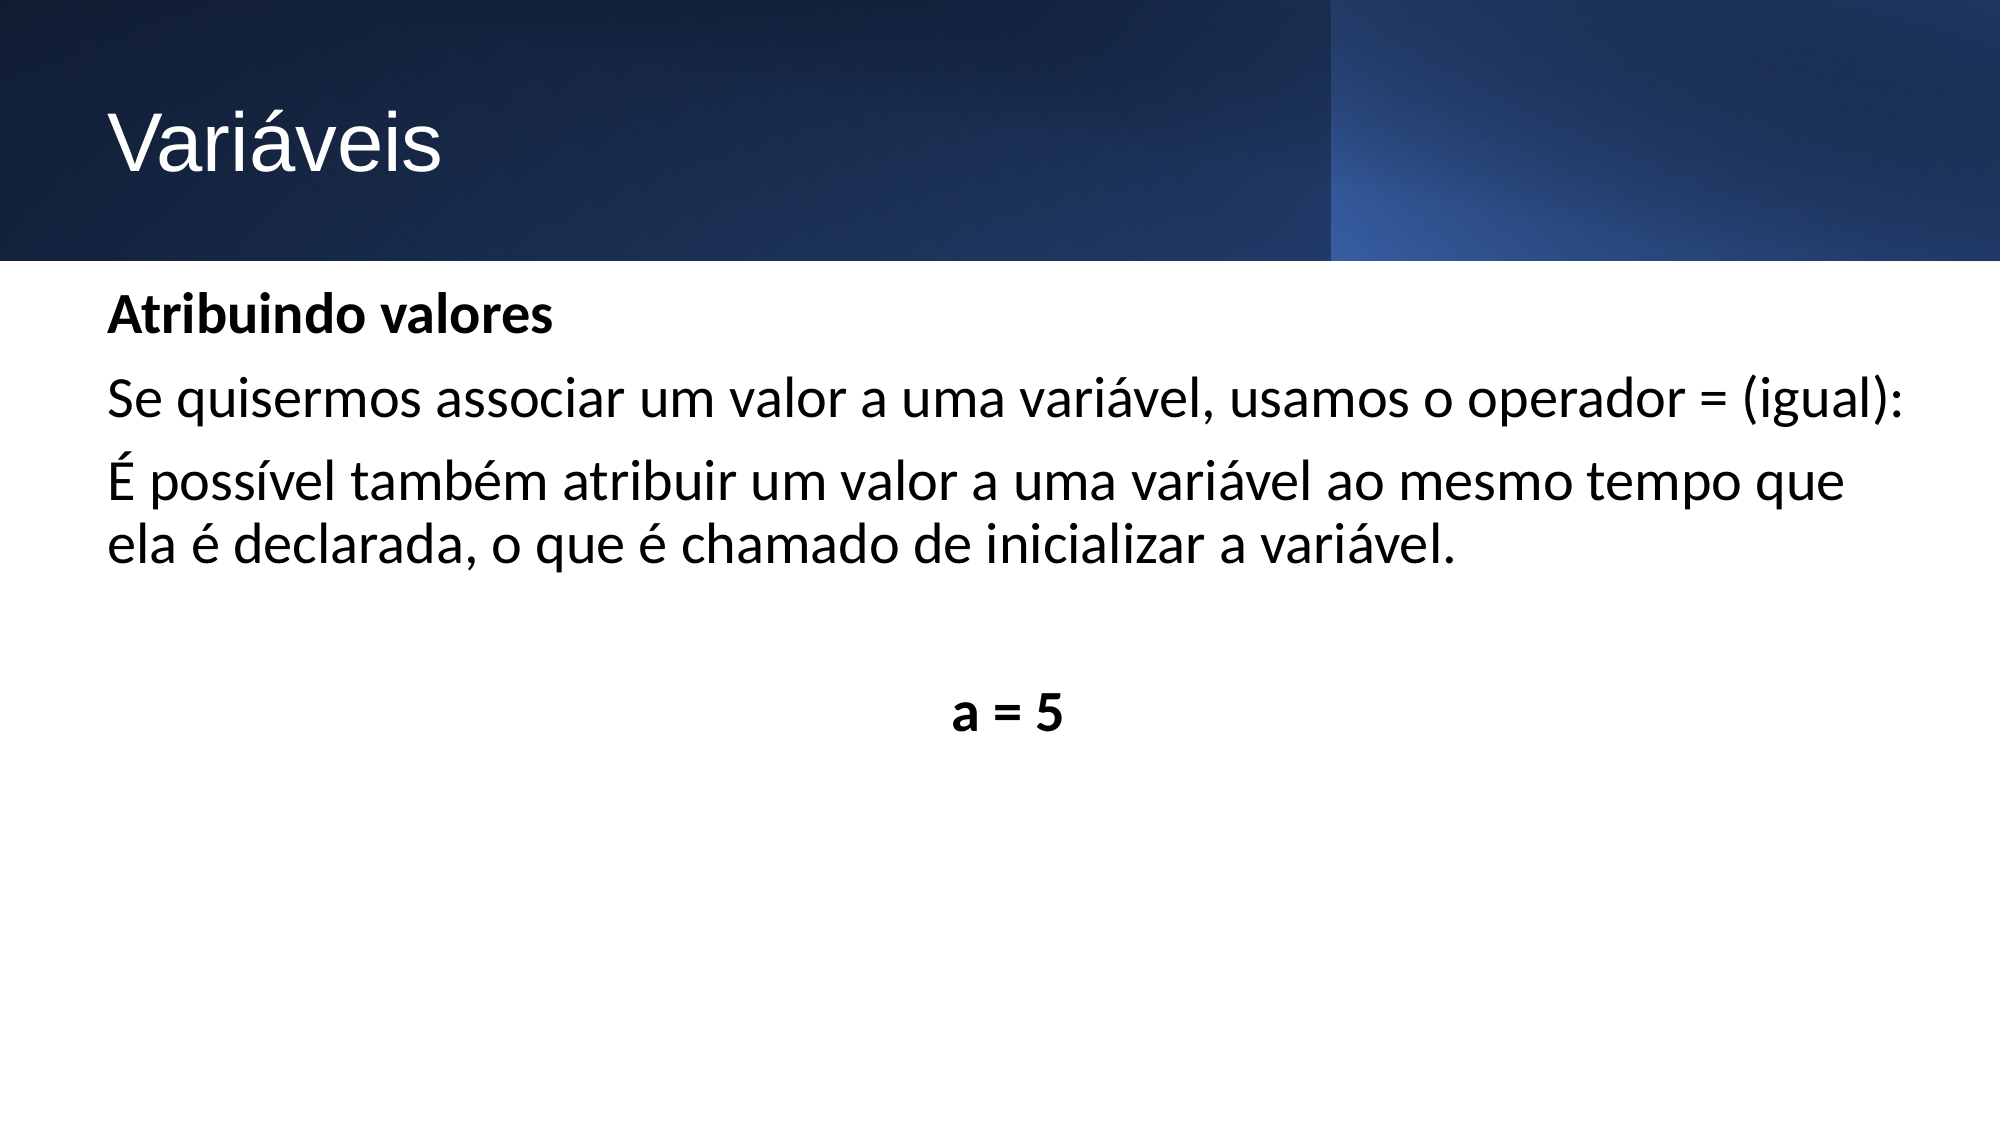

# Variáveis
Atribuindo valores
Se quisermos associar um valor a uma variável, usamos o operador = (igual):
É possível também atribuir um valor a uma variável ao mesmo tempo que ela é declarada, o que é chamado de inicializar a variável.

a = 5